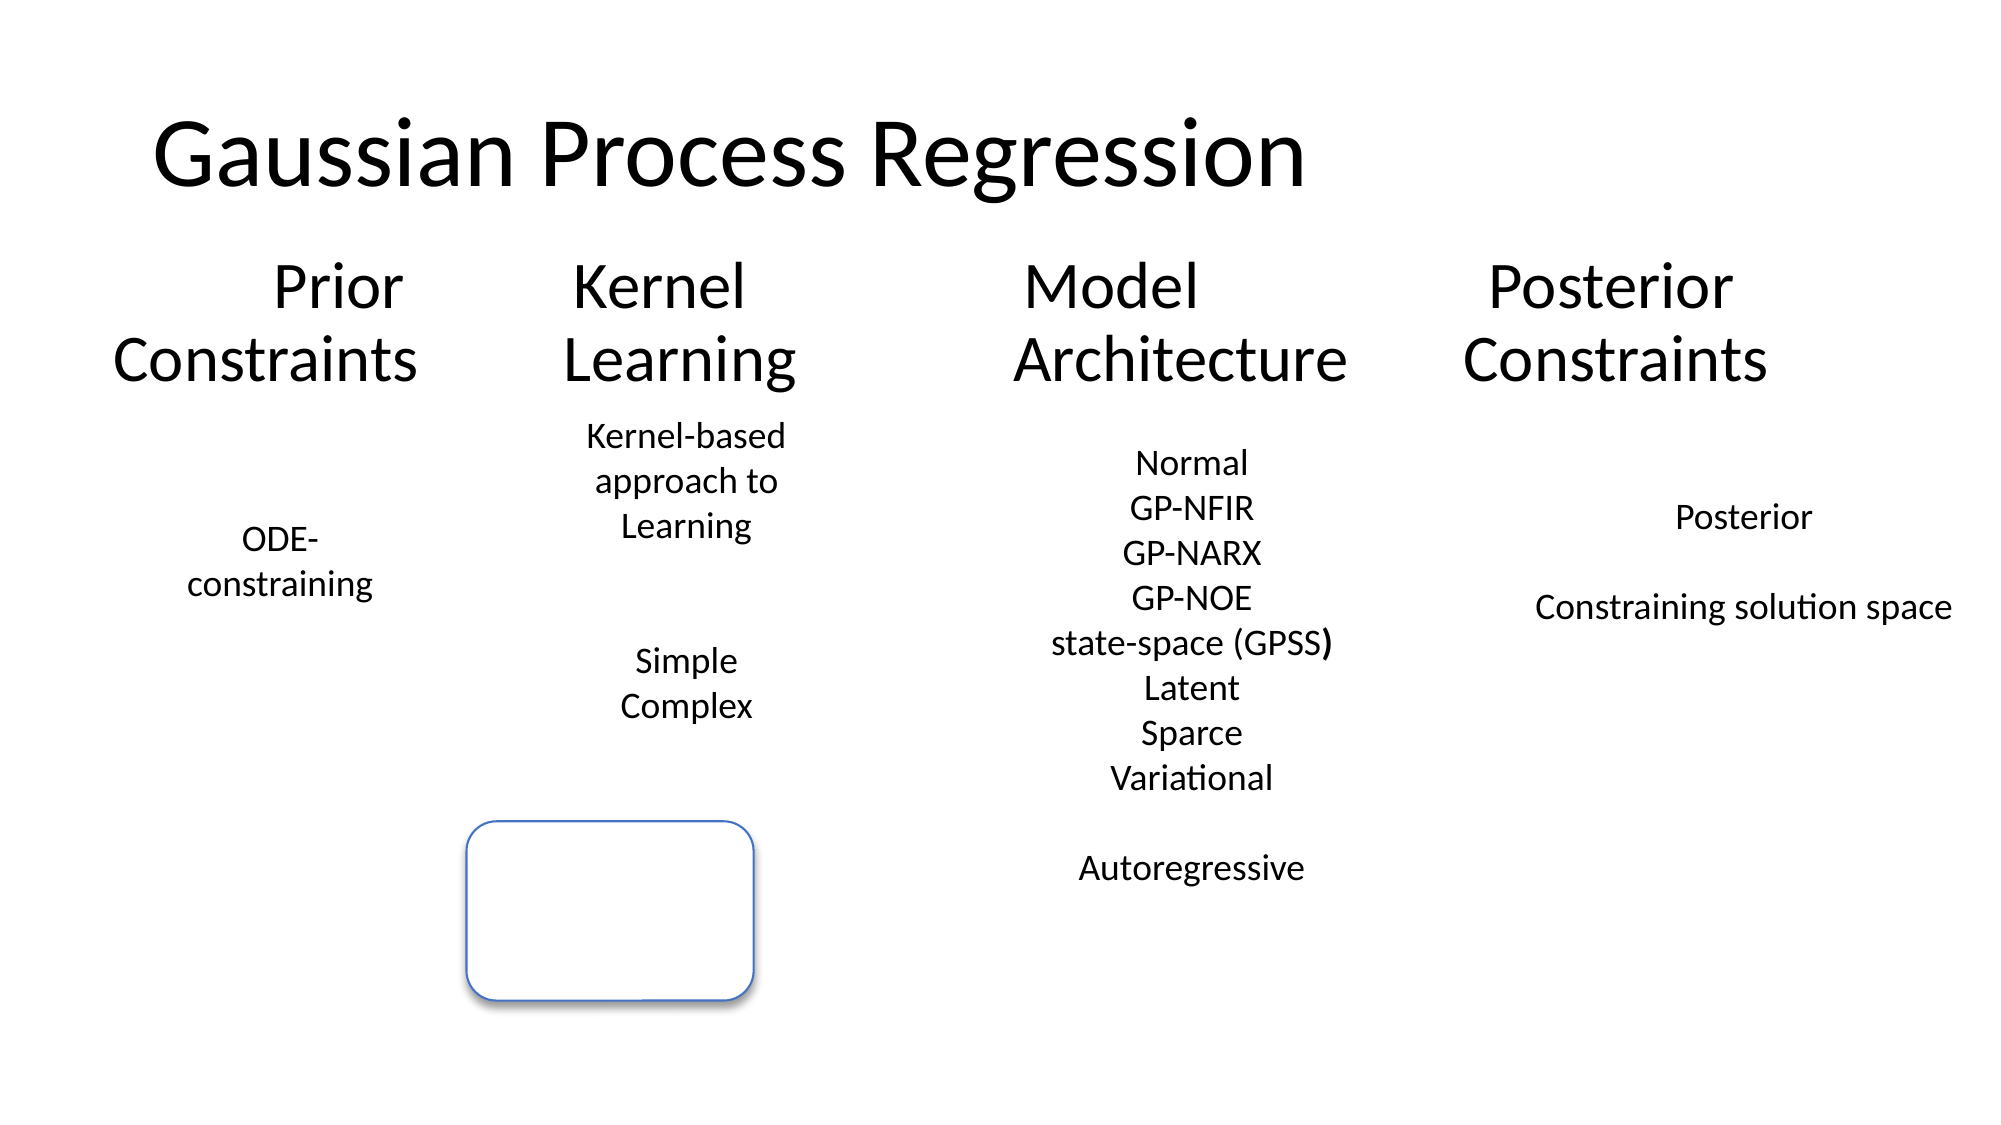

# Gaussian Process Regression
Prior		Kernel		Model		 Posterior
Constraints	Learning		Architecture	Constraints
Kernel-based approach to Learning

Simple
Complex
Normal
GP-NFIR
GP-NARX
GP-NOE
state-space (GPSS)
Latent
Sparce
Variational

Autoregressive
Posterior

Constraining solution space
ODE-constraining